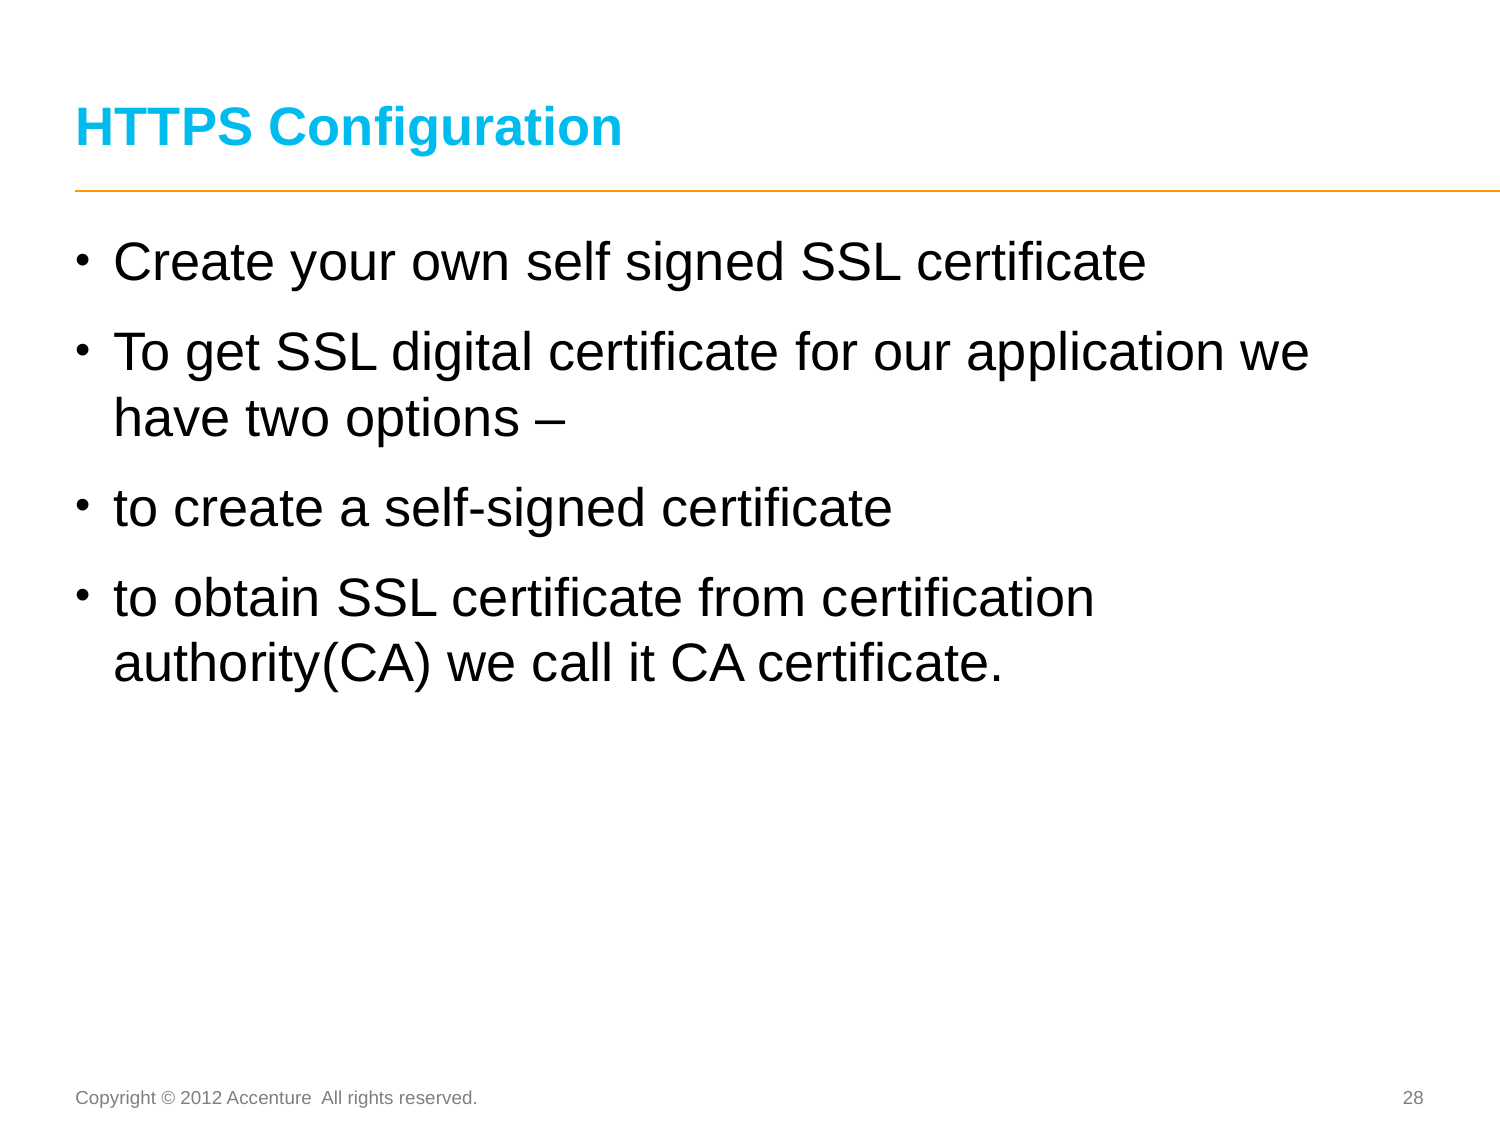

# HTTPS Configuration
Create your own self signed SSL certificate
To get SSL digital certificate for our application we have two options –
to create a self-signed certificate
to obtain SSL certificate from certification authority(CA) we call it CA certificate.